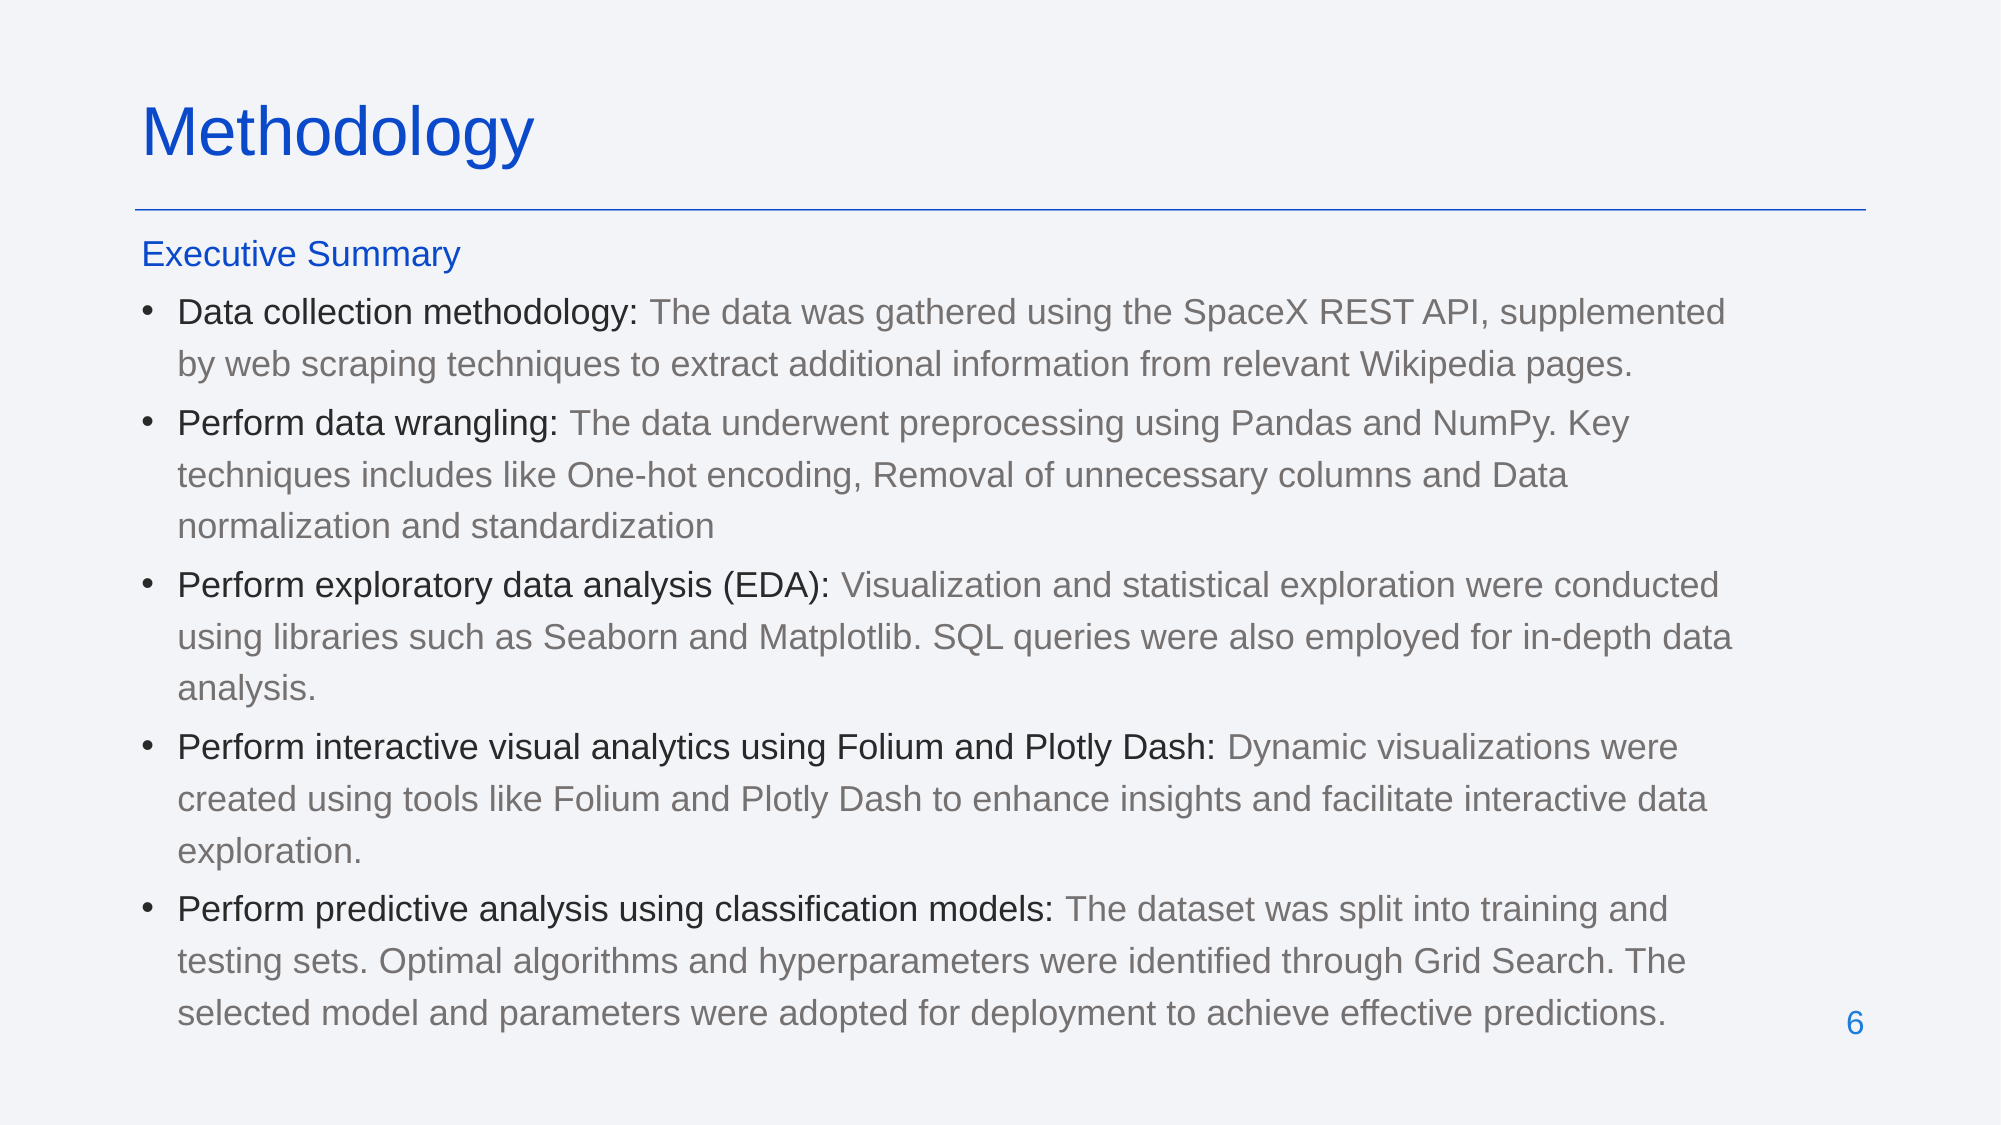

Methodology
Executive Summary
Data collection methodology: The data was gathered using the SpaceX REST API, supplemented by web scraping techniques to extract additional information from relevant Wikipedia pages.
Perform data wrangling: The data underwent preprocessing using Pandas and NumPy. Key techniques includes like One-hot encoding, Removal of unnecessary columns and Data normalization and standardization
Perform exploratory data analysis (EDA): Visualization and statistical exploration were conducted using libraries such as Seaborn and Matplotlib. SQL queries were also employed for in-depth data analysis.
Perform interactive visual analytics using Folium and Plotly Dash: Dynamic visualizations were created using tools like Folium and Plotly Dash to enhance insights and facilitate interactive data exploration.
Perform predictive analysis using classification models: The dataset was split into training and testing sets. Optimal algorithms and hyperparameters were identified through Grid Search. The selected model and parameters were adopted for deployment to achieve effective predictions.

6